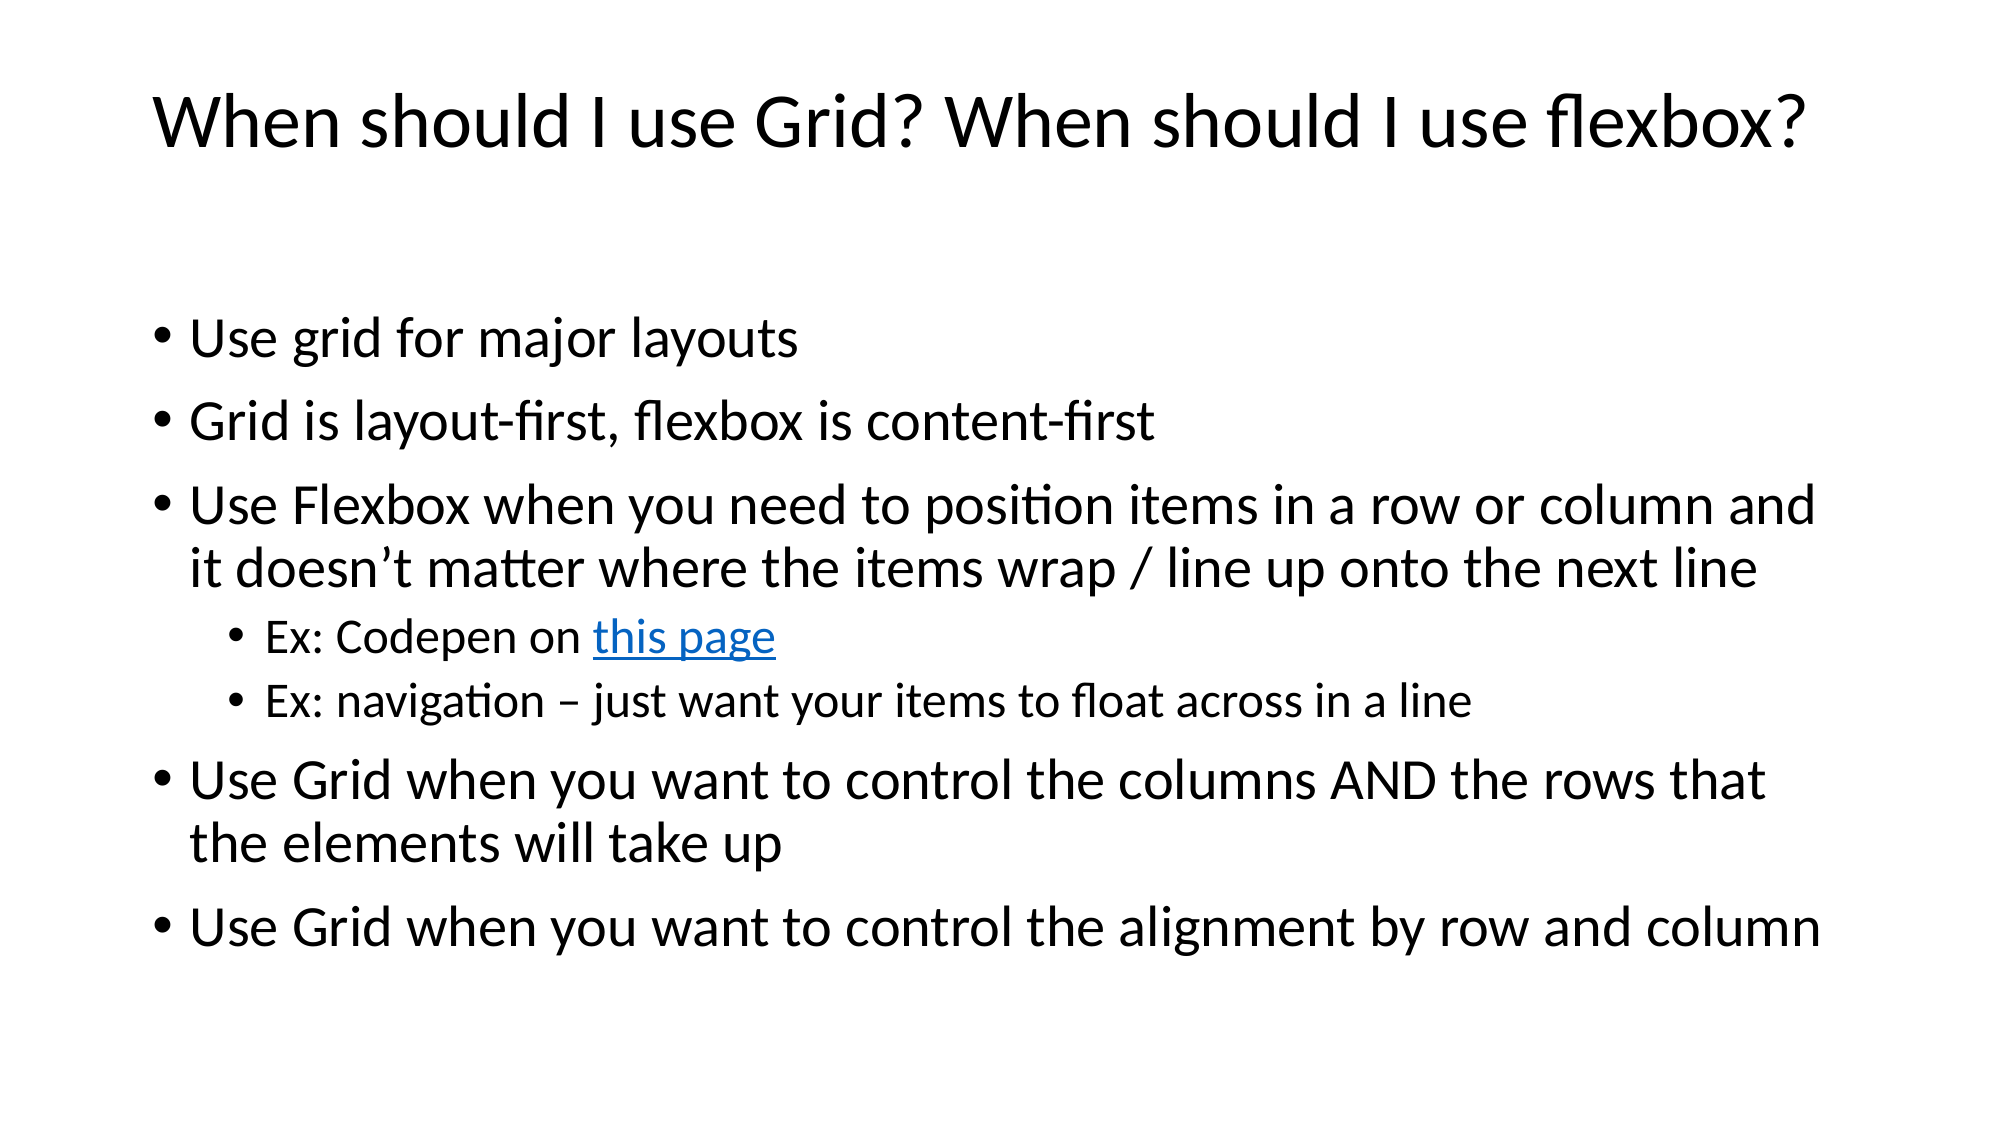

# When should I use Grid? When should I use flexbox?
Use grid for major layouts
Grid is layout-first, flexbox is content-first
Use Flexbox when you need to position items in a row or column and it doesn’t matter where the items wrap / line up onto the next line
Ex: Codepen on this page
Ex: navigation – just want your items to float across in a line
Use Grid when you want to control the columns AND the rows that the elements will take up
Use Grid when you want to control the alignment by row and column